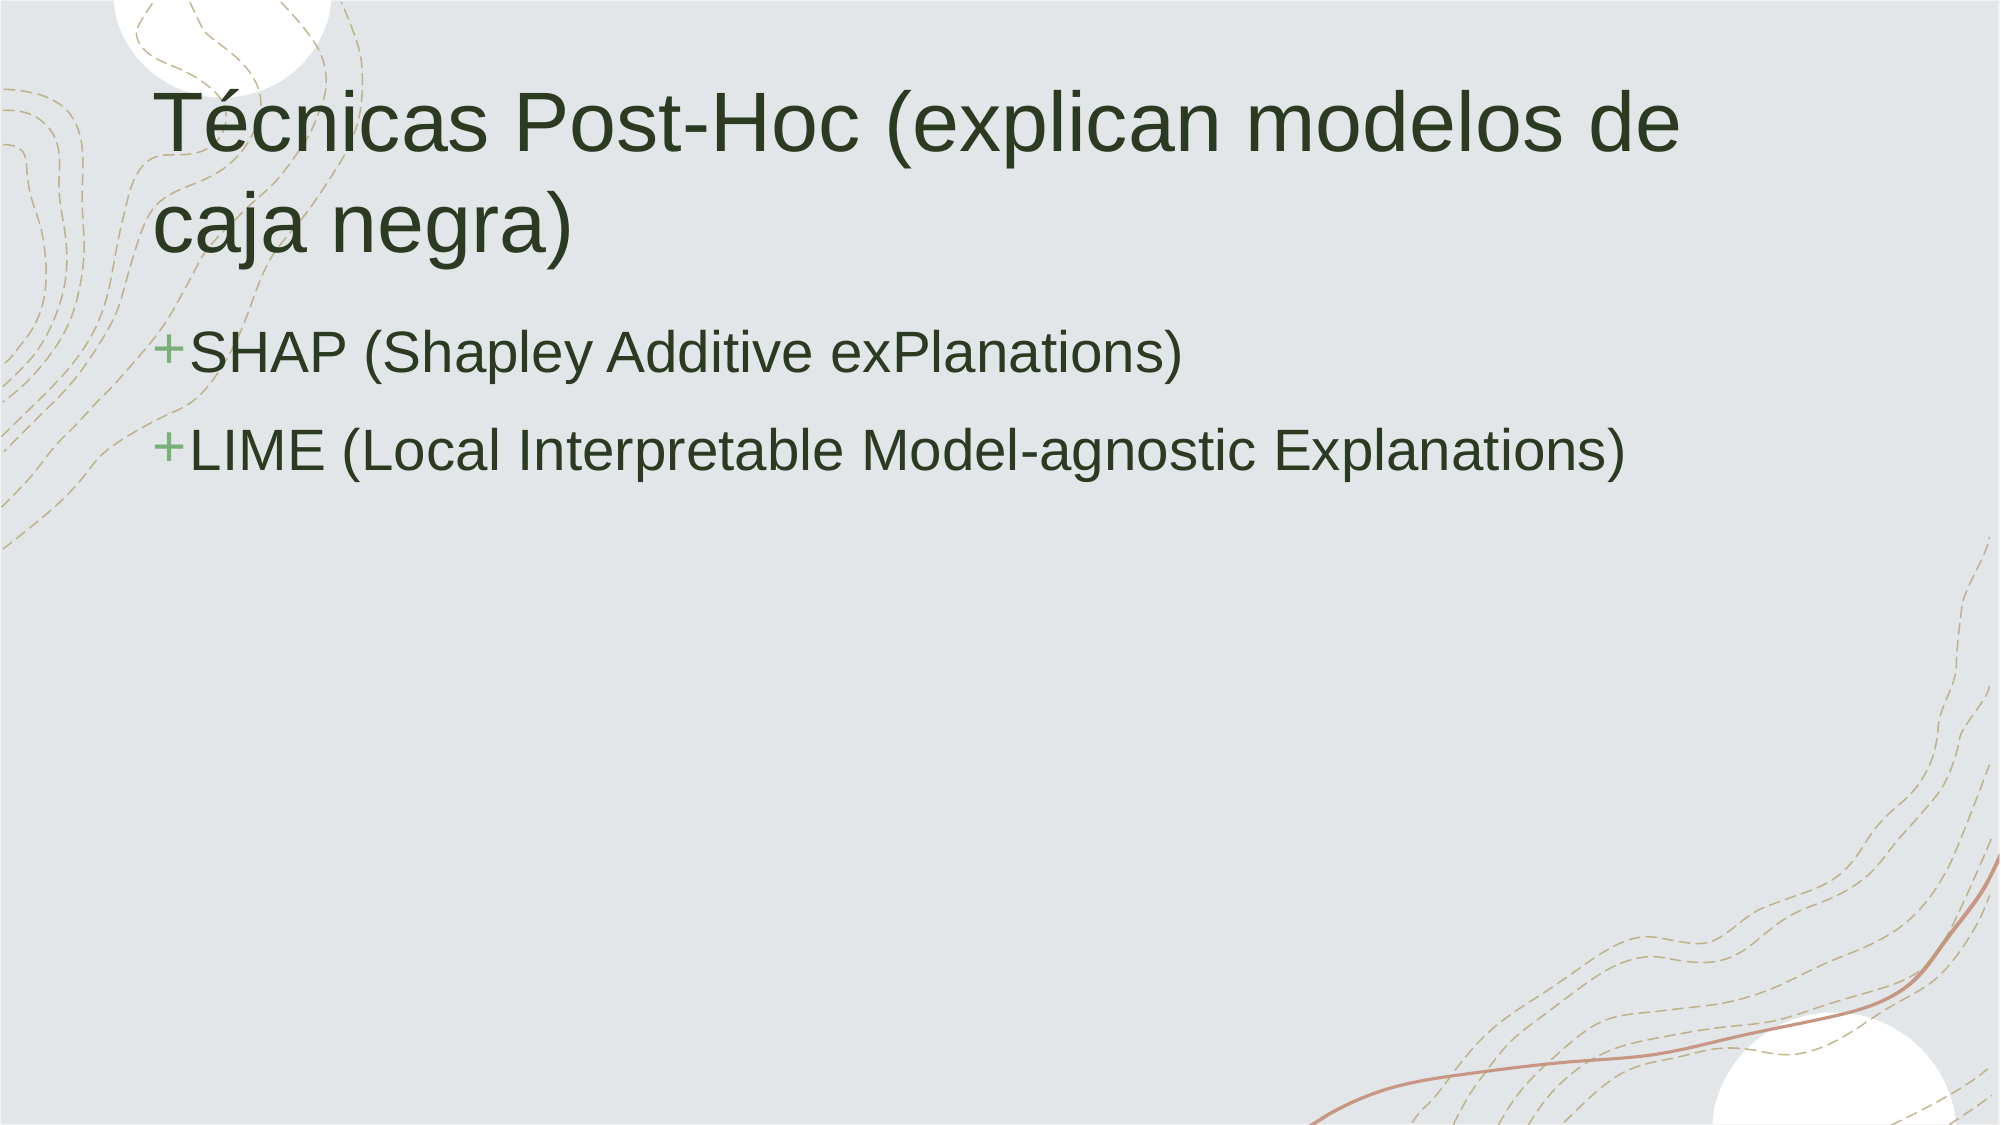

# Técnicas Post-Hoc (explican modelos de caja negra)
SHAP (Shapley Additive exPlanations)
LIME (Local Interpretable Model-agnostic Explanations)